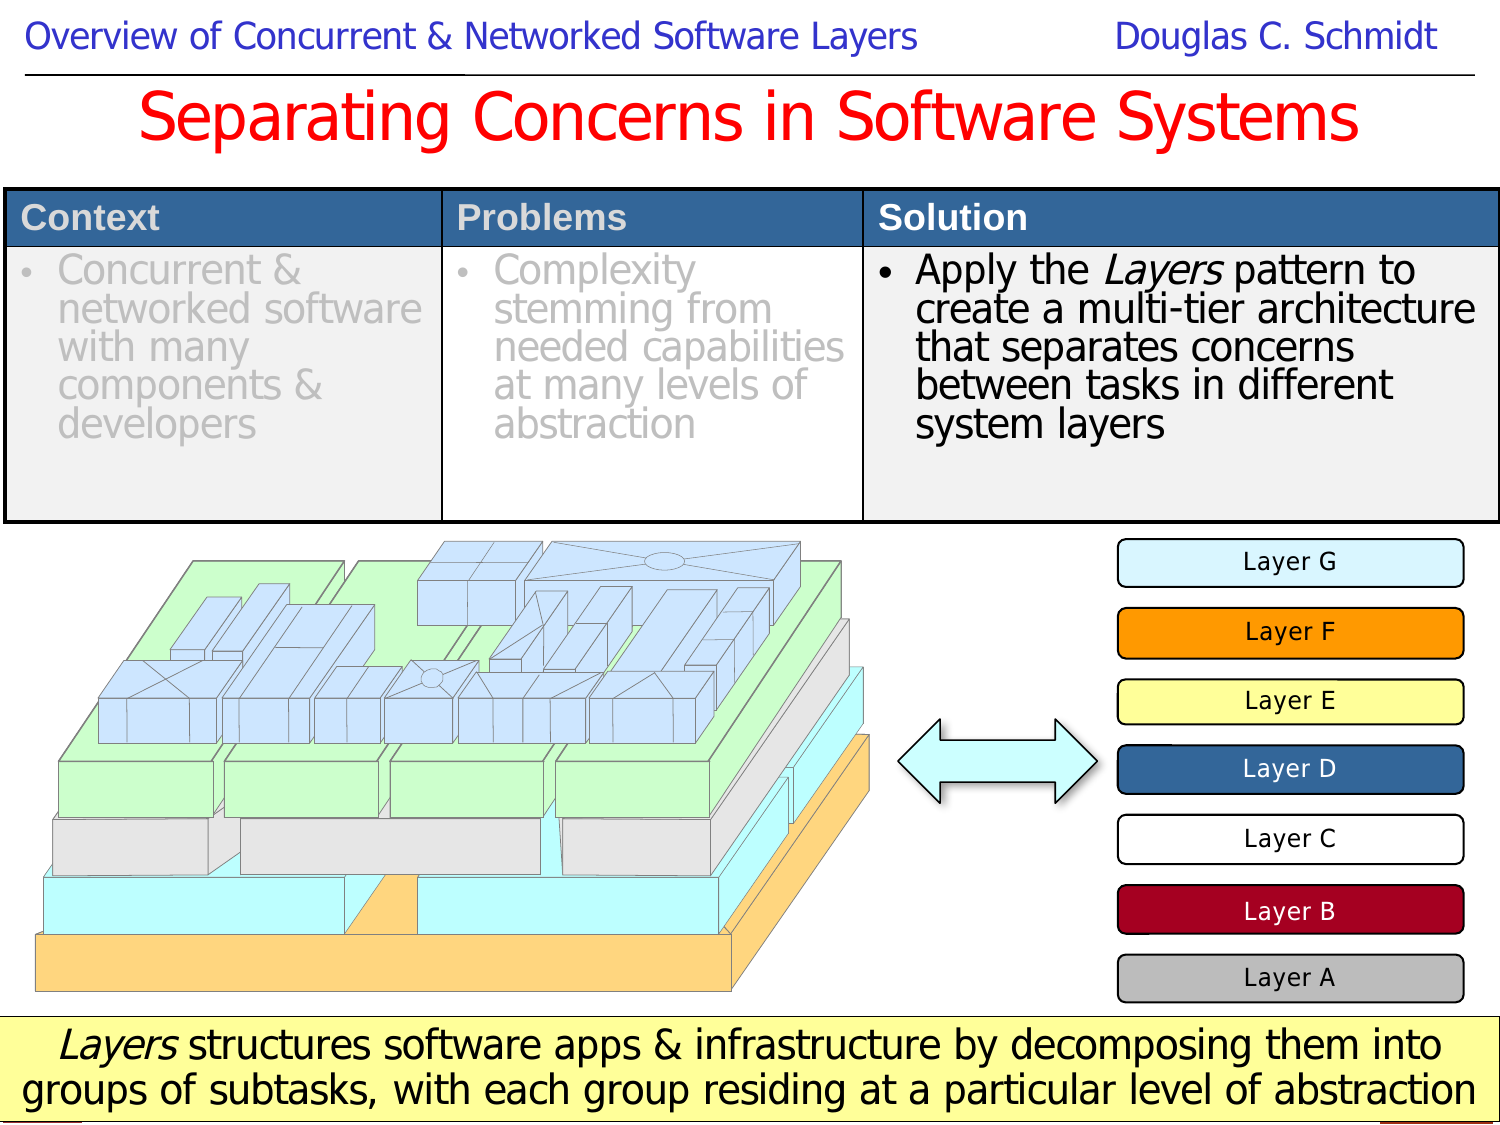

# Separating Concerns in Software Systems
| Context | Problems | Solution |
| --- | --- | --- |
| Concurrent & networked software with many components & developers | Complexity stemming from needed capabilities at many levels of abstraction | Apply the Layers pattern to create a multi-tier architecture that separates concerns between tasks in different system layers |

Layer G

Layer F

Layer E

Layer D

Layer C

Layer B

Layer A
Layers structures software apps & infrastructure by decomposing them into groups of subtasks, with each group residing at a particular level of abstraction